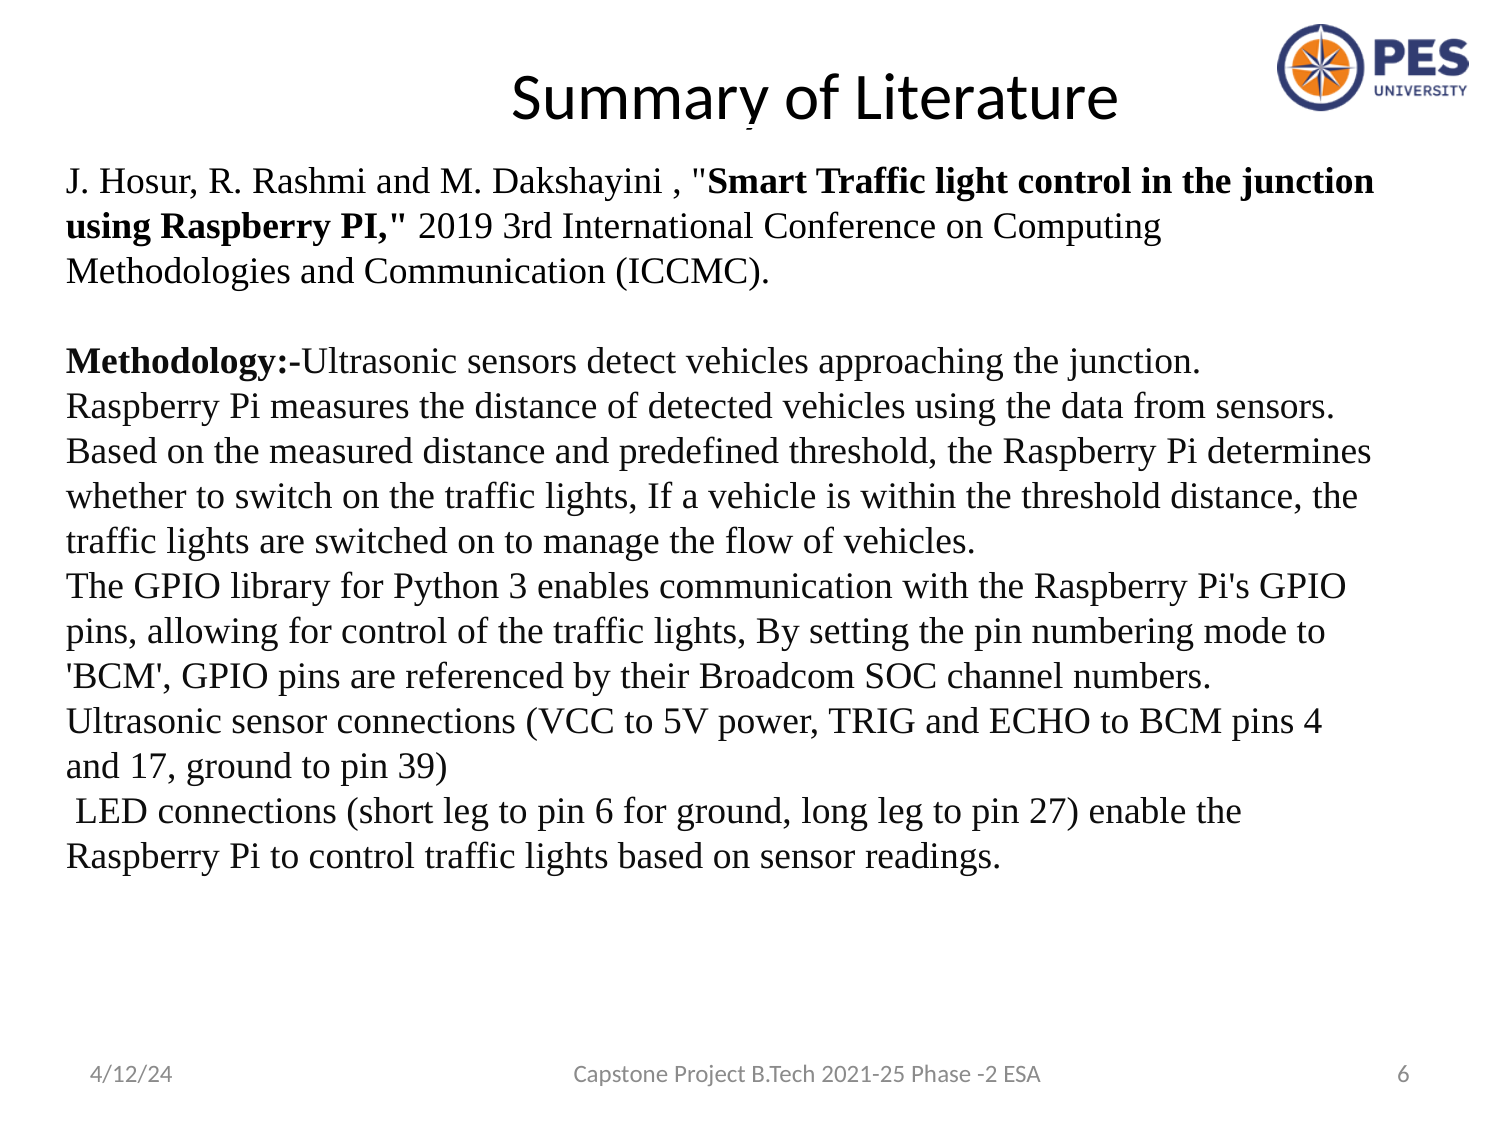

Summary of Literature
J. Hosur, R. Rashmi and M. Dakshayini , "Smart Traffic light control in the junction using Raspberry PI," 2019 3rd International Conference on Computing Methodologies and Communication (ICCMC).

Methodology:-Ultrasonic sensors detect vehicles approaching the junction.
Raspberry Pi measures the distance of detected vehicles using the data from sensors.
Based on the measured distance and predefined threshold, the Raspberry Pi determines whether to switch on the traffic lights, If a vehicle is within the threshold distance, the traffic lights are switched on to manage the flow of vehicles.
The GPIO library for Python 3 enables communication with the Raspberry Pi's GPIO pins, allowing for control of the traffic lights, By setting the pin numbering mode to 'BCM', GPIO pins are referenced by their Broadcom SOC channel numbers.
Ultrasonic sensor connections (VCC to 5V power, TRIG and ECHO to BCM pins 4 and 17, ground to pin 39)
 LED connections (short leg to pin 6 for ground, long leg to pin 27) enable the Raspberry Pi to control traffic lights based on sensor readings.

4/12/24
Capstone Project B.Tech 2021-25 Phase -2 ESA
6